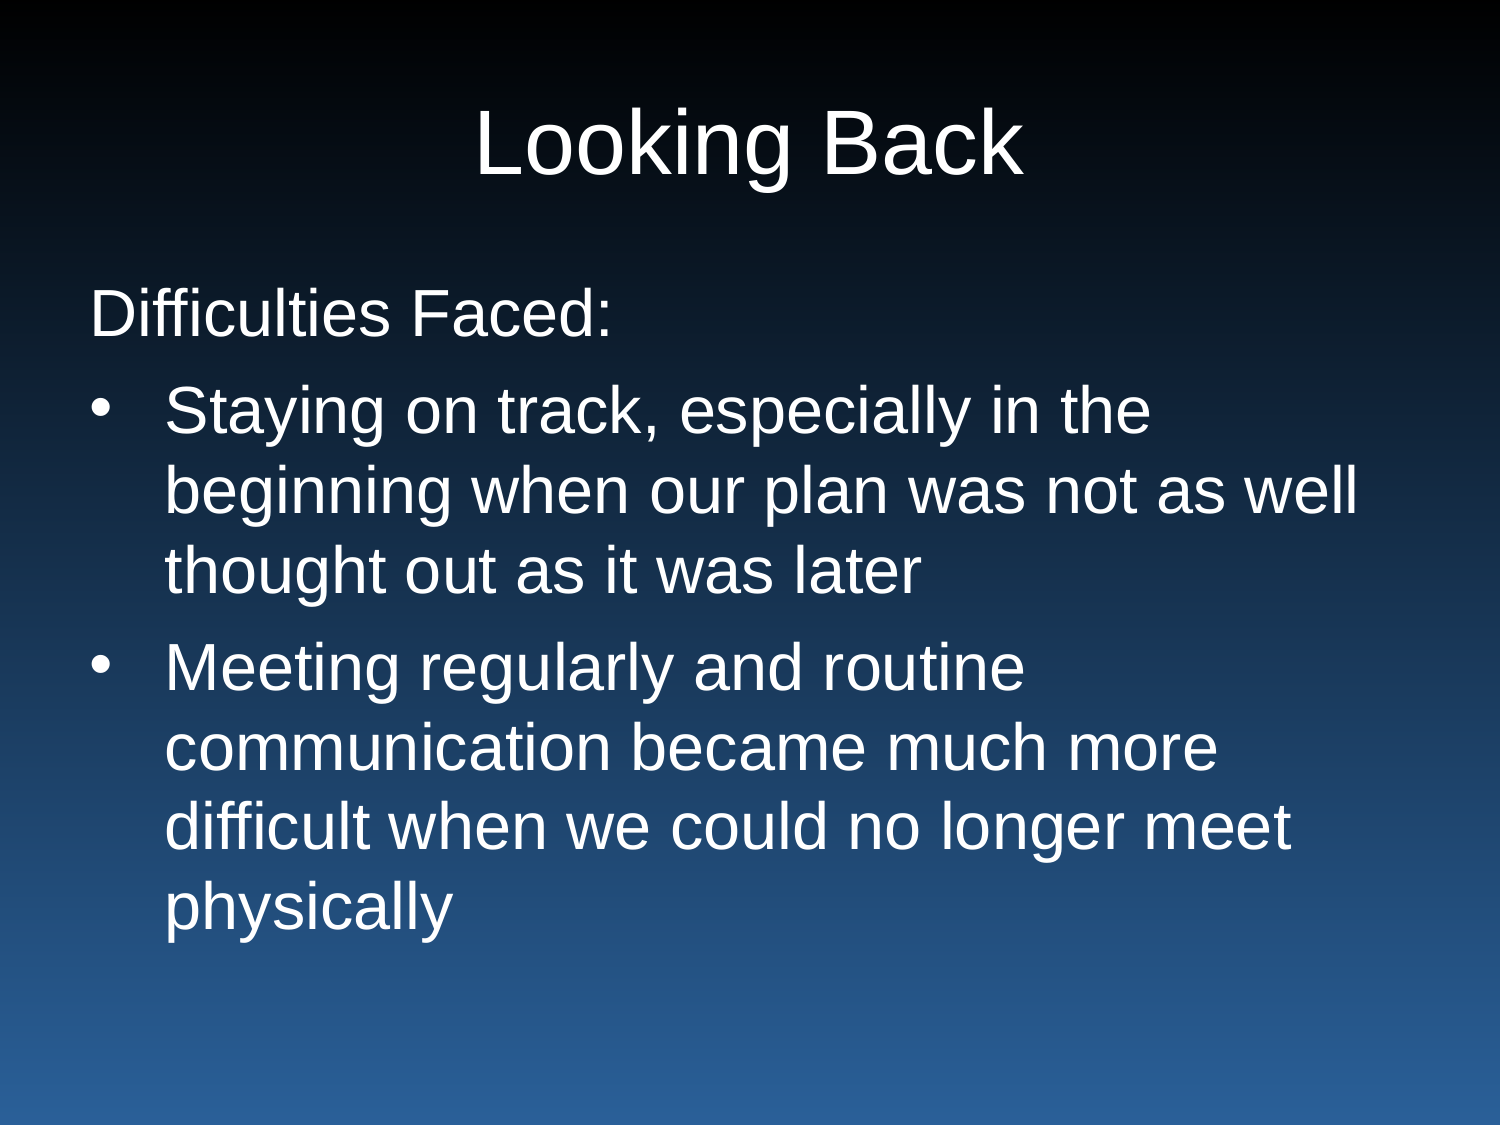

# Looking Back
Difficulties Faced:
Staying on track, especially in the beginning when our plan was not as well thought out as it was later
Meeting regularly and routine communication became much more difficult when we could no longer meet physically